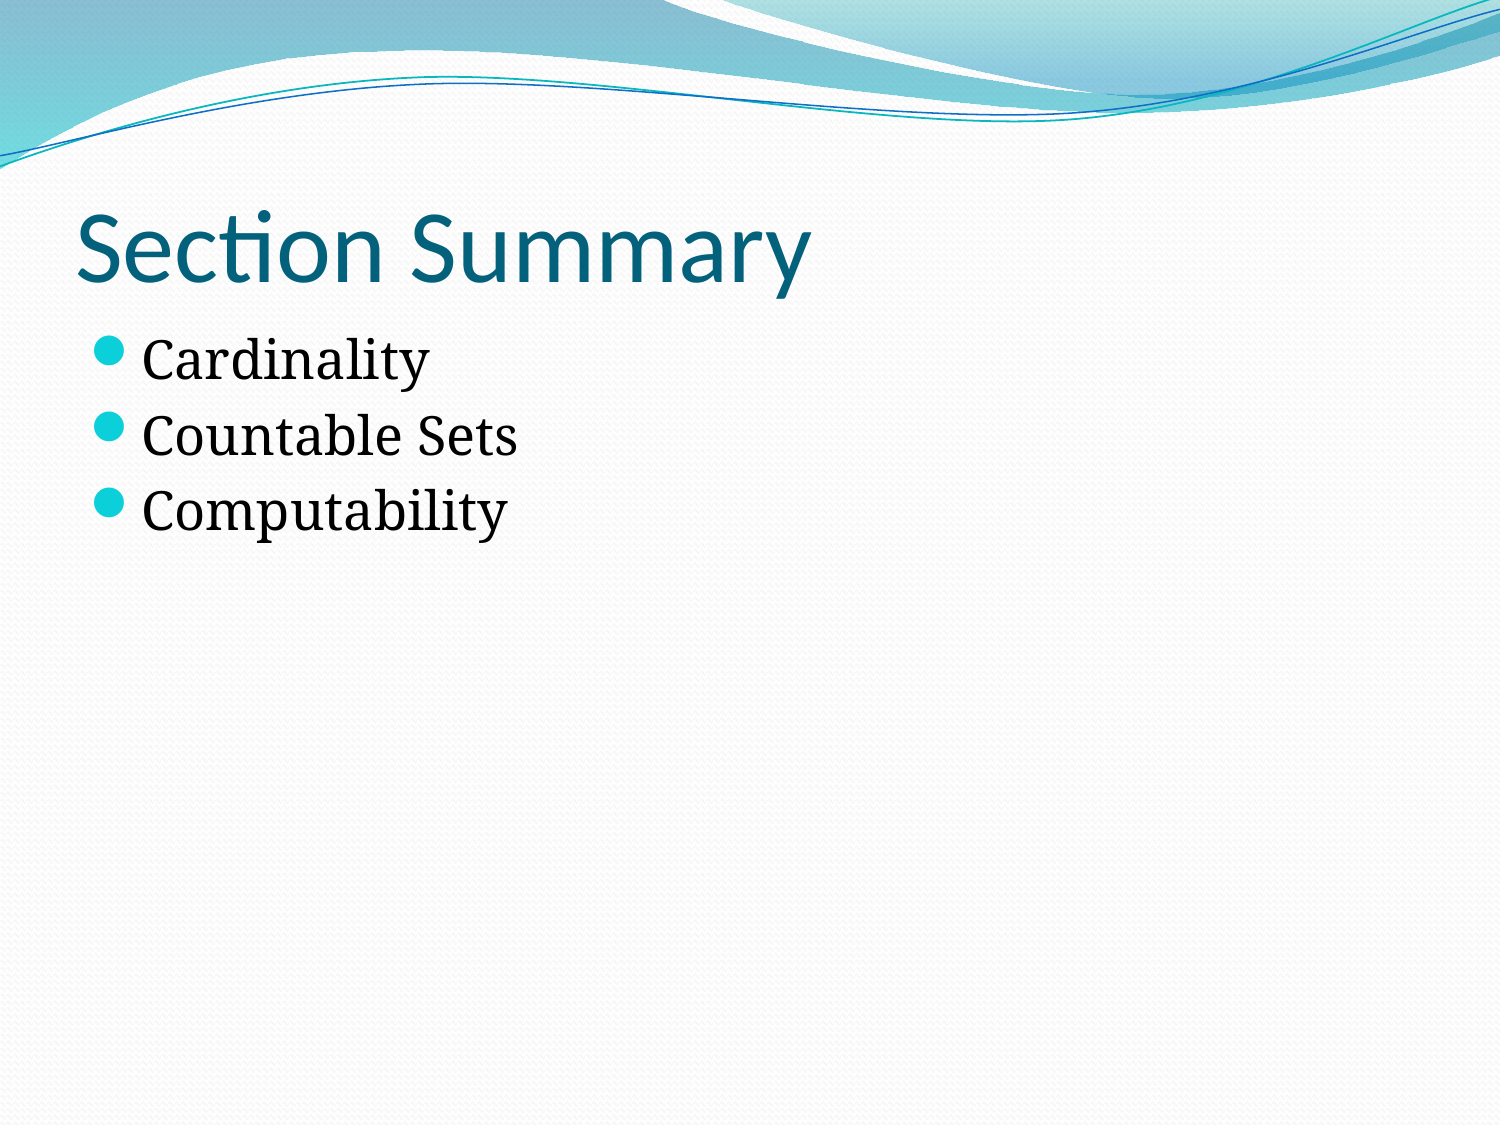

# Section Summary
Cardinality
Countable Sets
Computability